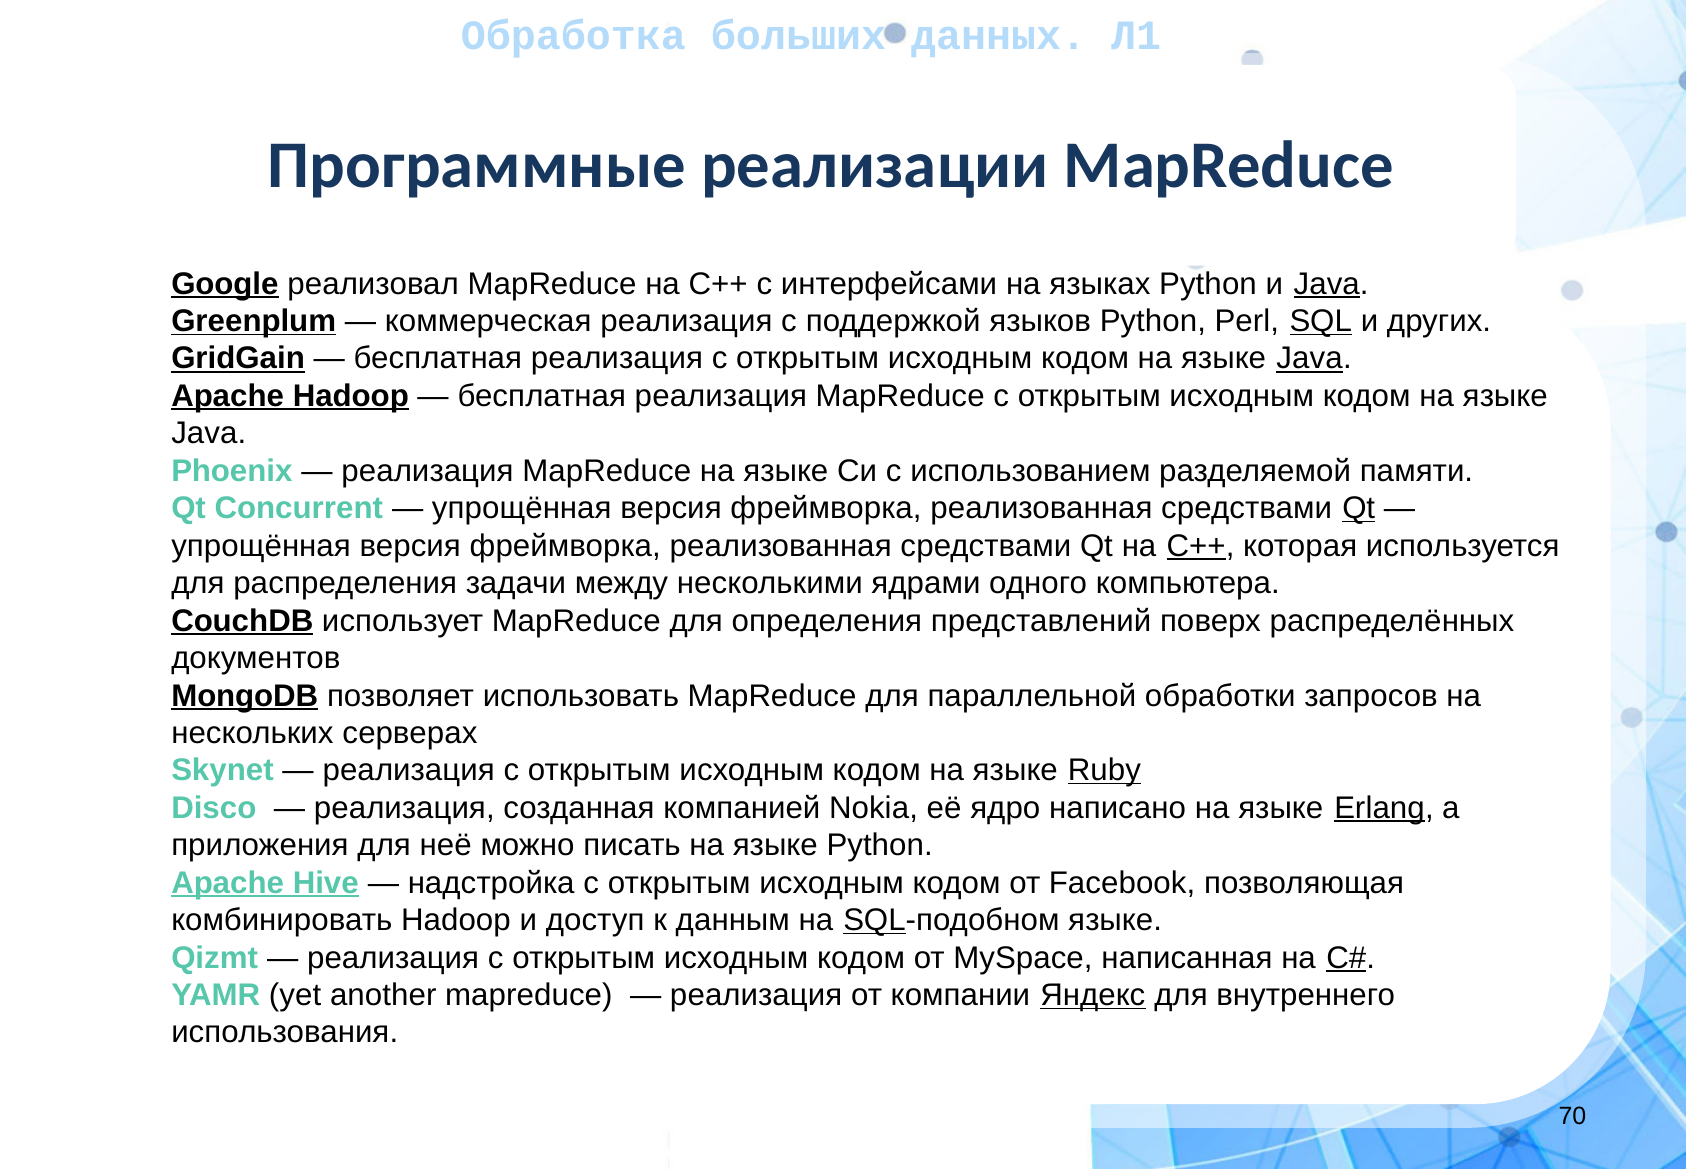

Обработка больших данных. Л1

Программные реализации MapReduce
Google реализовал MapReduce на C++ с интерфейсами на языках Python и Java.
Greenplum — коммерческая реализация с поддержкой языков Python, Perl, SQL и других.
GridGain — бесплатная реализация с открытым исходным кодом на языке Java.
Apache Hadoop — бесплатная реализация MapReduce с открытым исходным кодом на языке Java.
Phoenix — реализация MapReduce на языке Си с использованием разделяемой памяти.
Qt Concurrent — упрощённая версия фреймворка, реализованная средствами Qt — упрощённая версия фреймворка, реализованная средствами Qt на C++, которая используется для распределения задачи между несколькими ядрами одного компьютера.
CouchDB использует MapReduce для определения представлений поверх распределённых документов
MongoDB позволяет использовать MapReduce для параллельной обработки запросов на нескольких серверах
Skynet — реализация с открытым исходным кодом на языке Ruby
Disco  — реализация, созданная компанией Nokia, её ядро написано на языке Erlang, а приложения для неё можно писать на языке Python.
Apache Hive — надстройка с открытым исходным кодом от Facebook, позволяющая комбинировать Hadoop и доступ к данным на SQL-подобном языке.
Qizmt — реализация с открытым исходным кодом от MySpace, написанная на C#.
YAMR (yet another mapreduce)  — реализация от компании Яндекс для внутреннего использования.
70